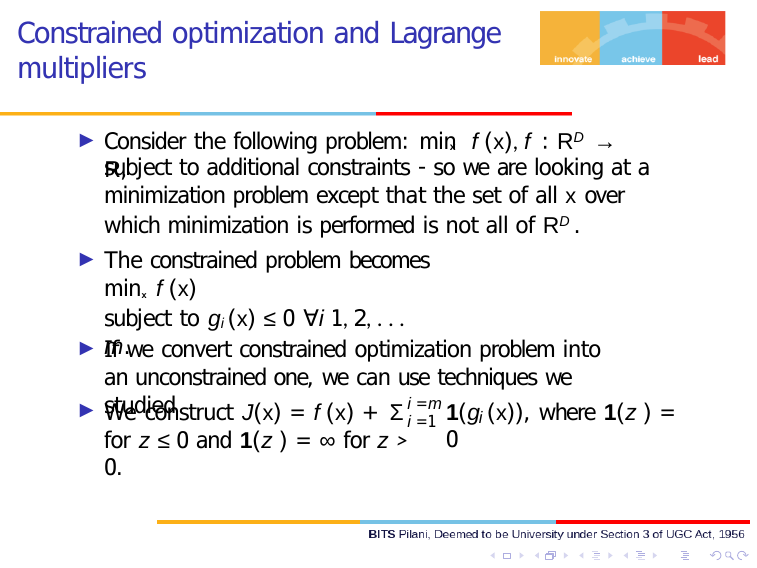

# Constrained optimization and Lagrange multipliers
Consider the following problem: min f (x), f : RD → R,
x
subject to additional constraints - so we are looking at a minimization problem except that the set of all x over which minimization is performed is not all of RD .
The constrained problem becomes minx f (x)
subject to gi (x) ≤ 0 ∀i 1, 2, . . . m.
If we convert constrained optimization problem into an unconstrained one, we can use techniques we studied
i =m i =1
►
Σ
We construct J(x) = f (x) +
1(g (x)), where 1(z ) = 0
i
for z ≤ 0 and 1(z ) = ∞ for z > 0.